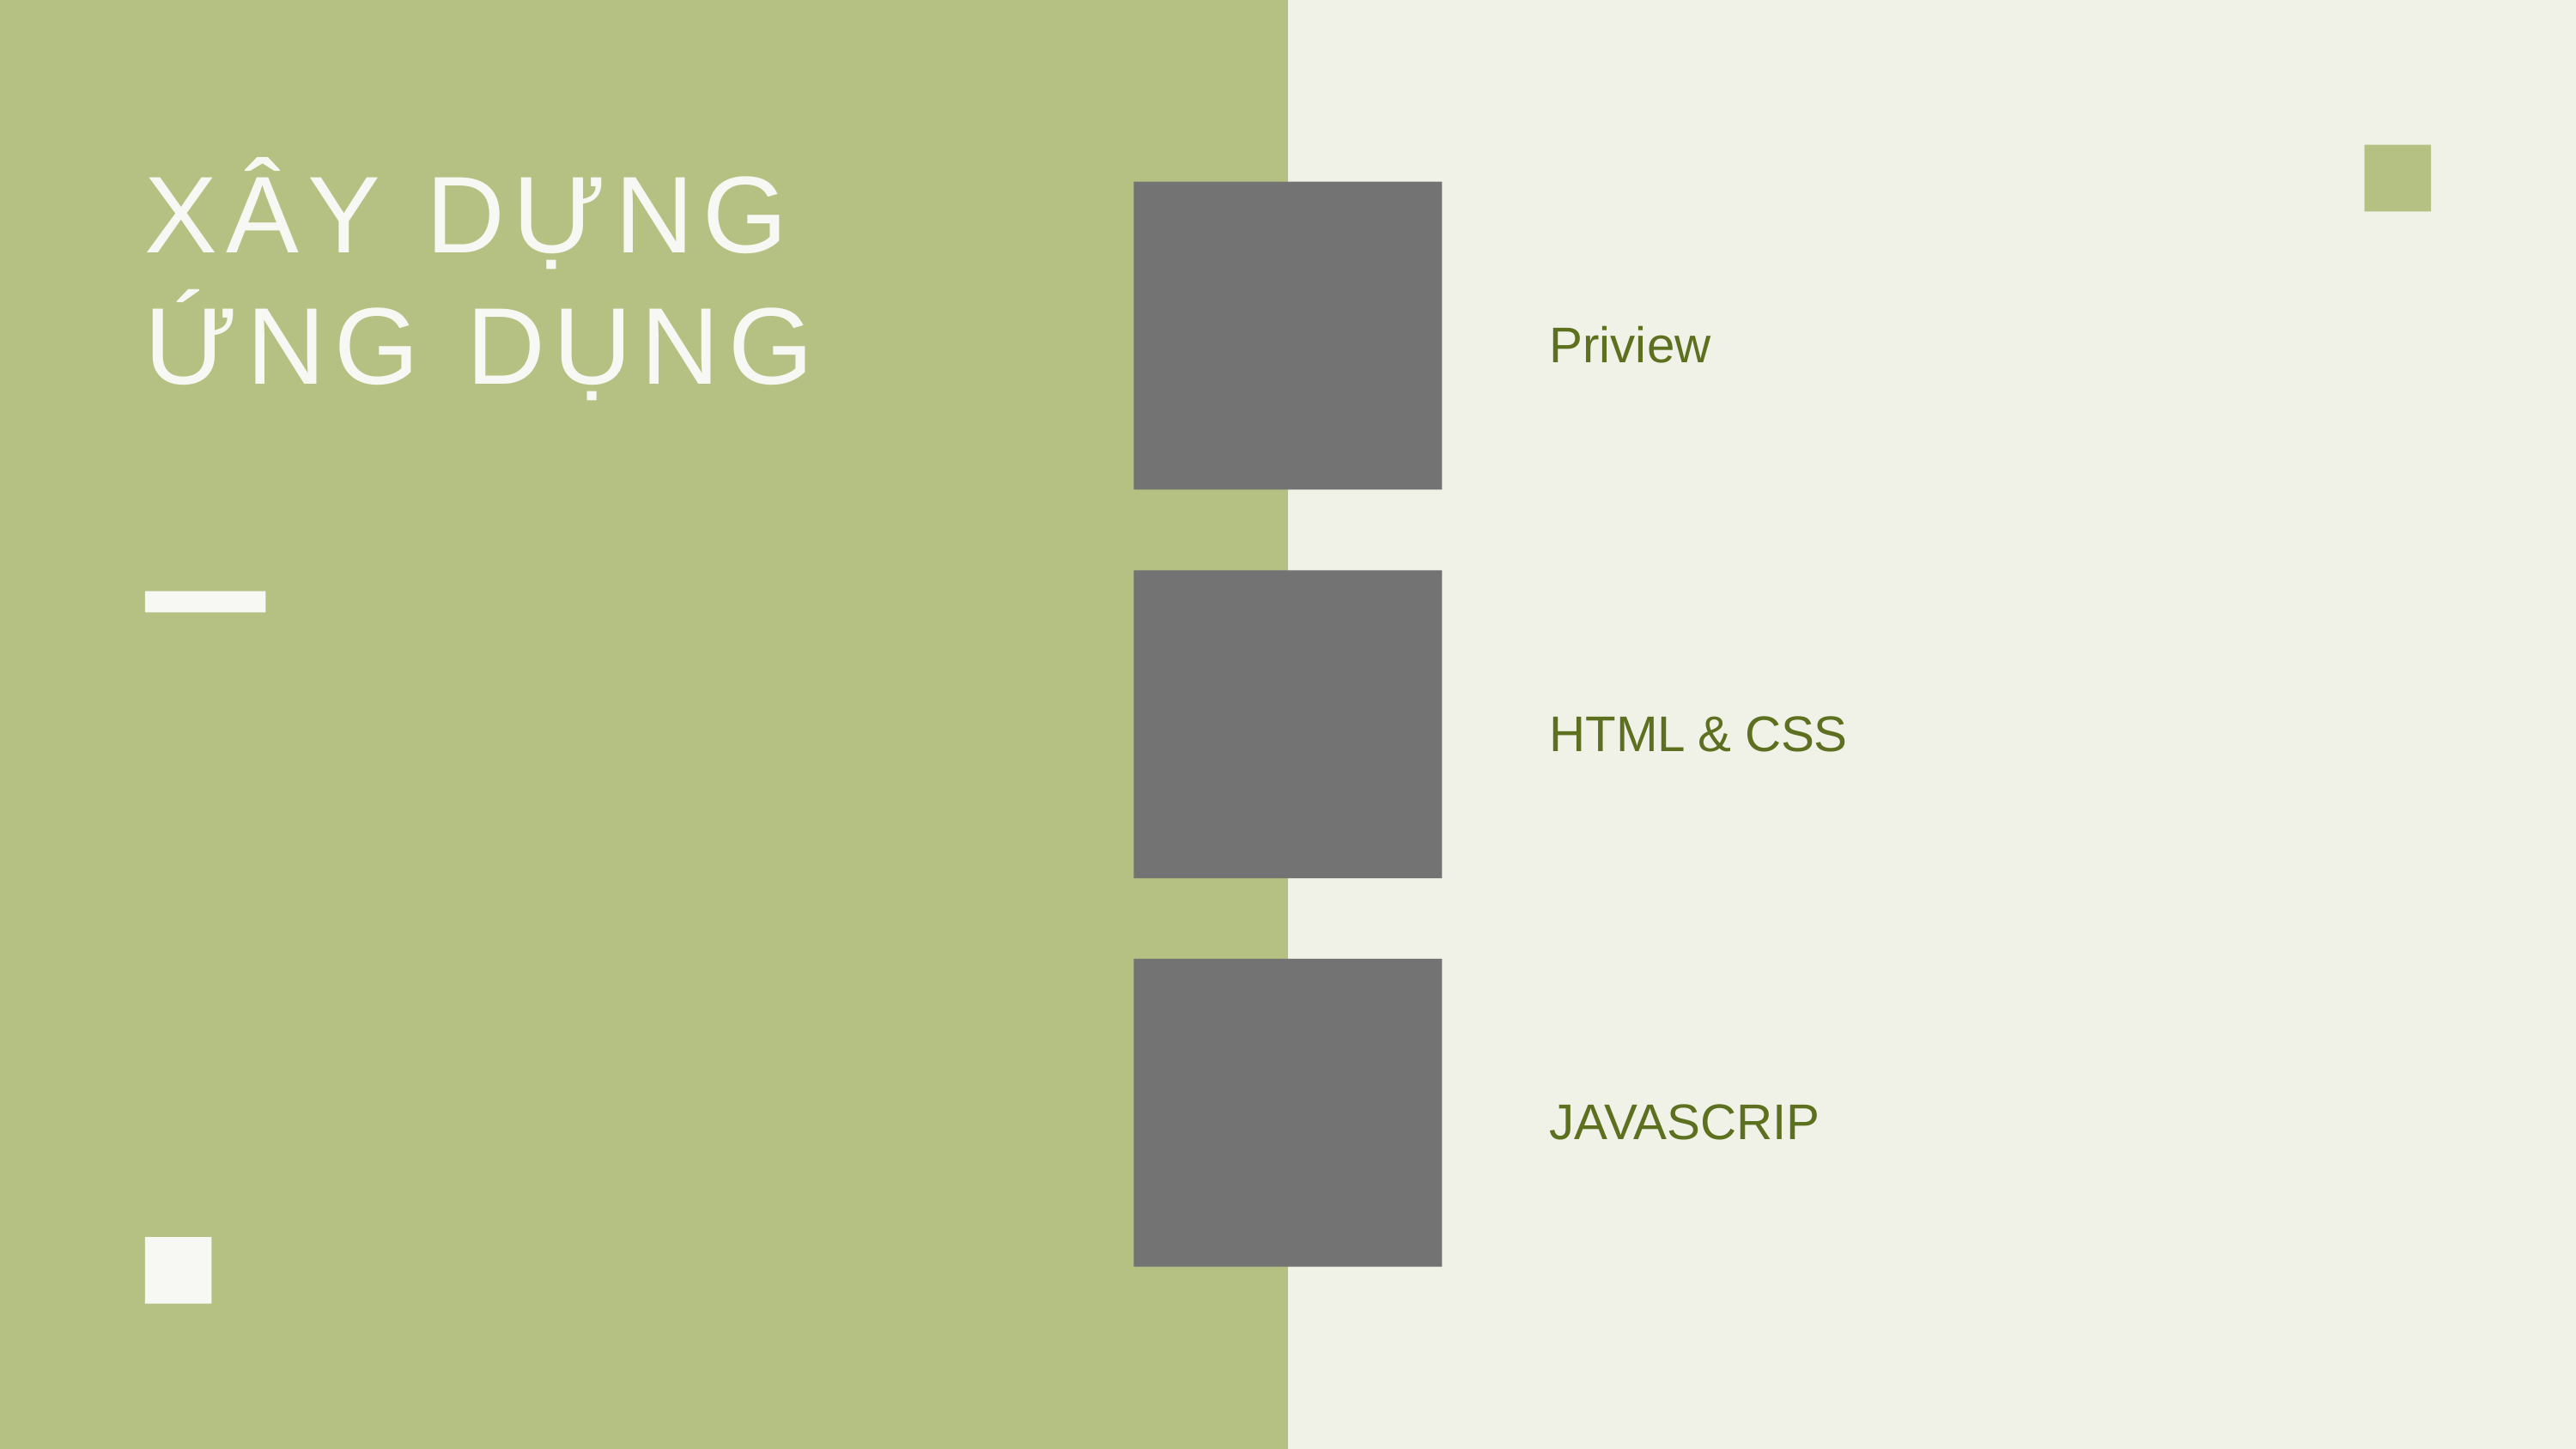

XÂY DỰNG ỨNG DỤNG

Priview

HTML & CSS

JAVASCRIP